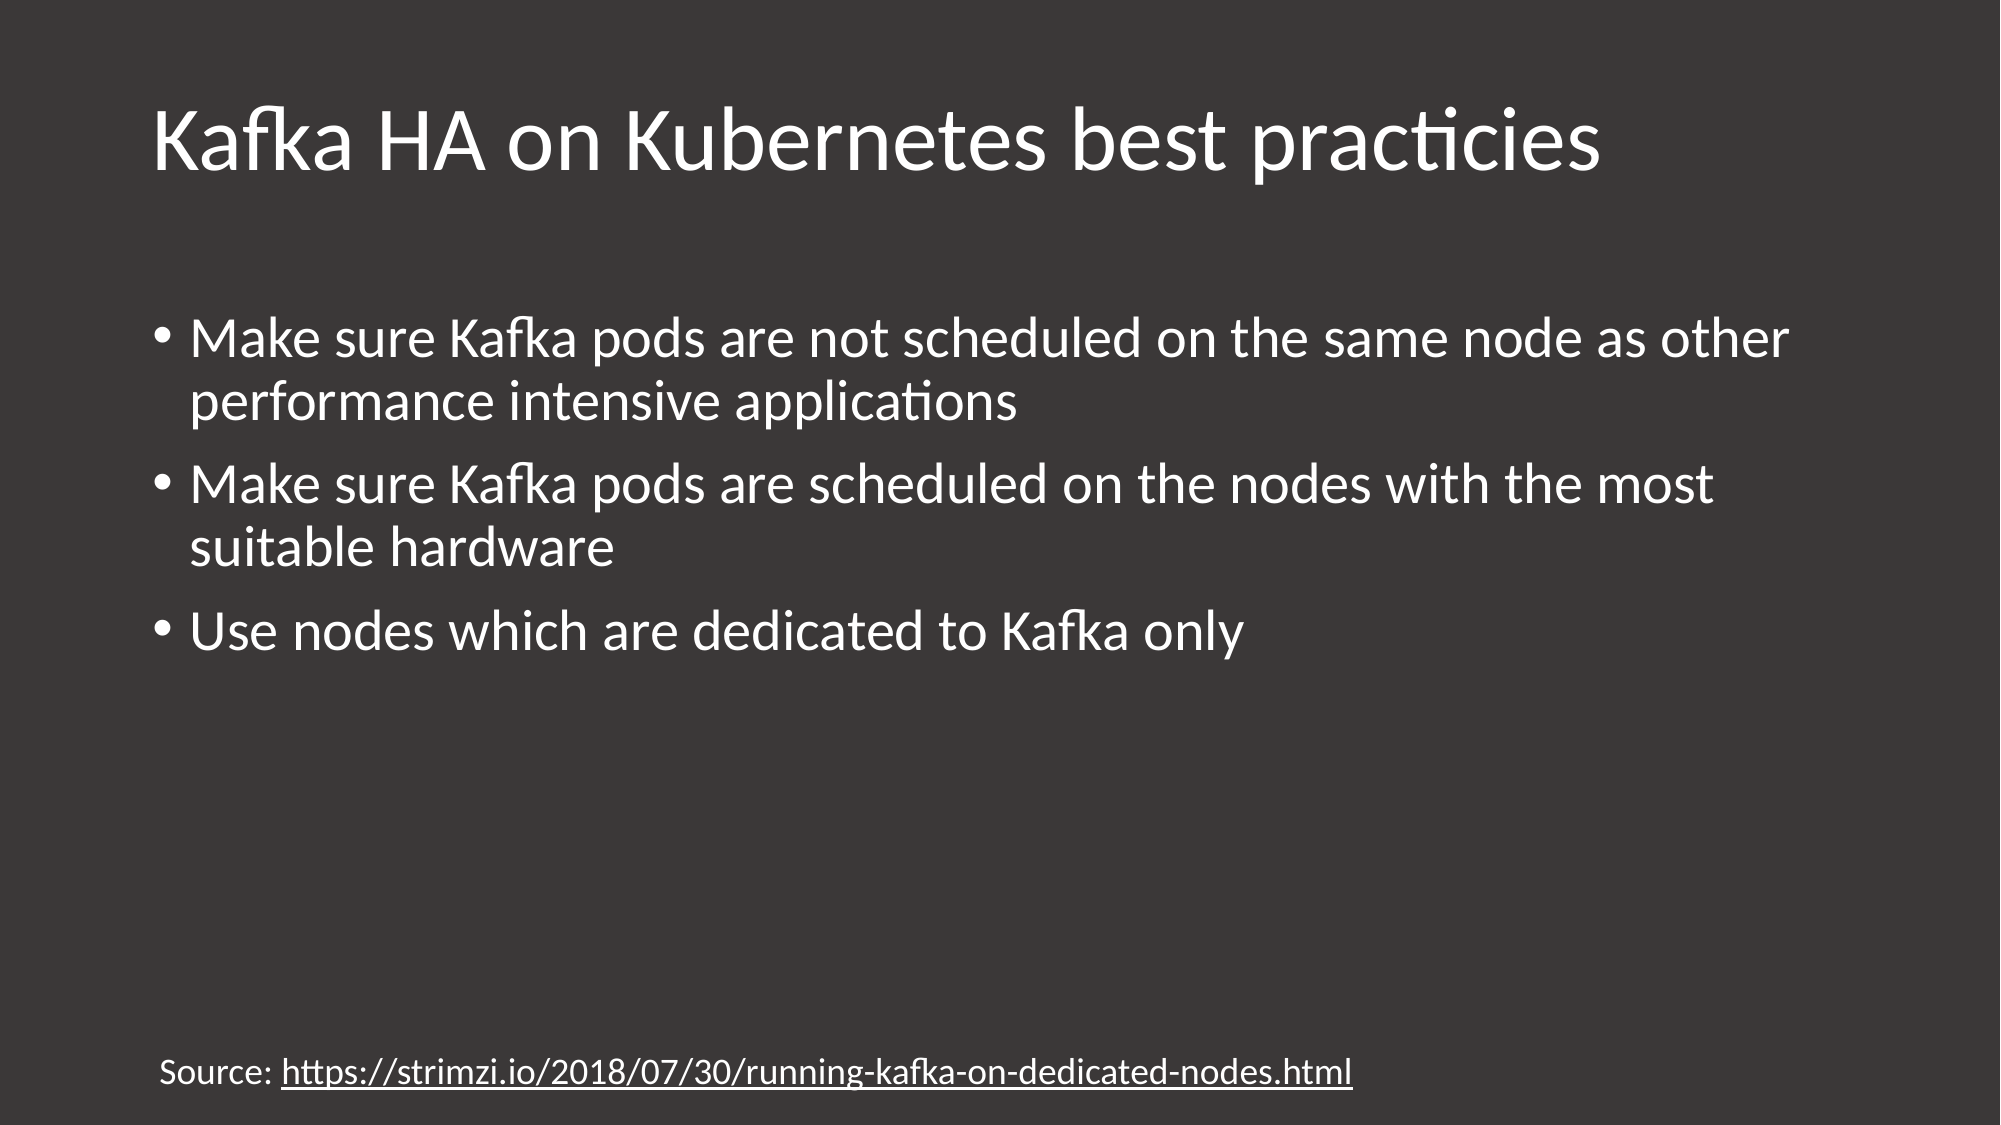

# Kafka HA on Kubernetes best practicies
Make sure Kafka pods are not scheduled on the same node as other performance intensive applications
Make sure Kafka pods are scheduled on the nodes with the most suitable hardware
Use nodes which are dedicated to Kafka only

Source: https://strimzi.io/2018/07/30/running-kafka-on-dedicated-nodes.html